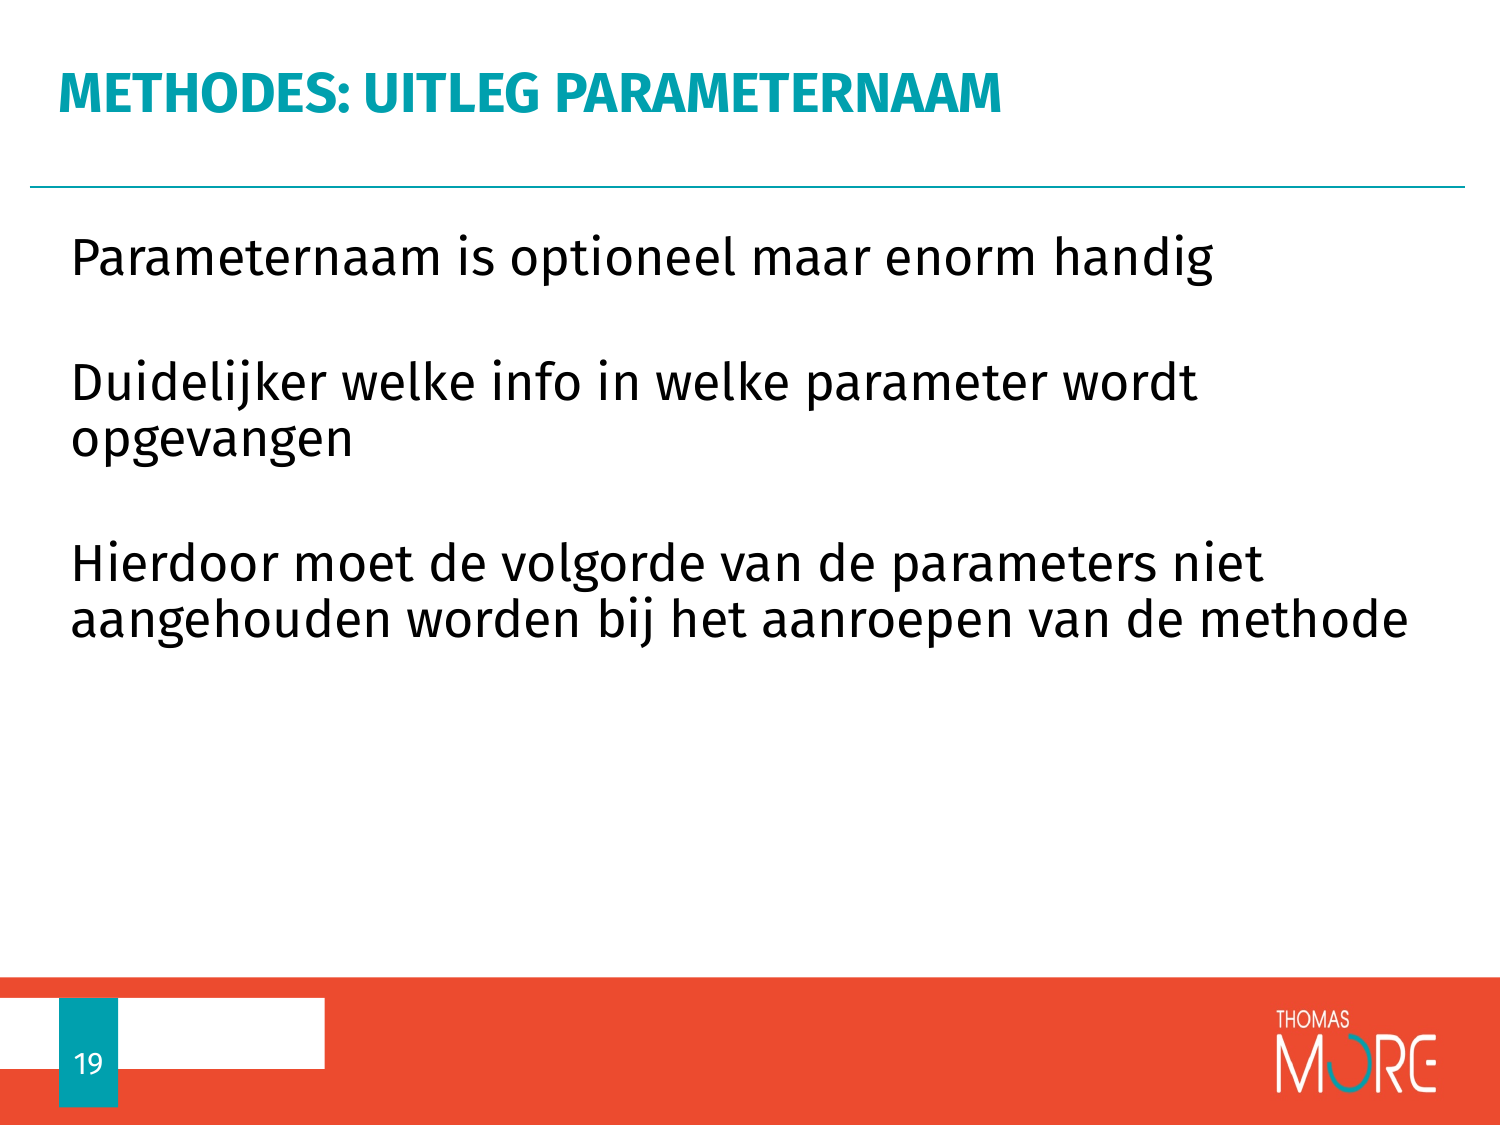

# METHODES: UITLEG PARAMETERNAAM
Parameternaam is optioneel maar enorm handig

Duidelijker welke info in welke parameter wordt opgevangen

Hierdoor moet de volgorde van de parameters niet aangehouden worden bij het aanroepen van de methode
19